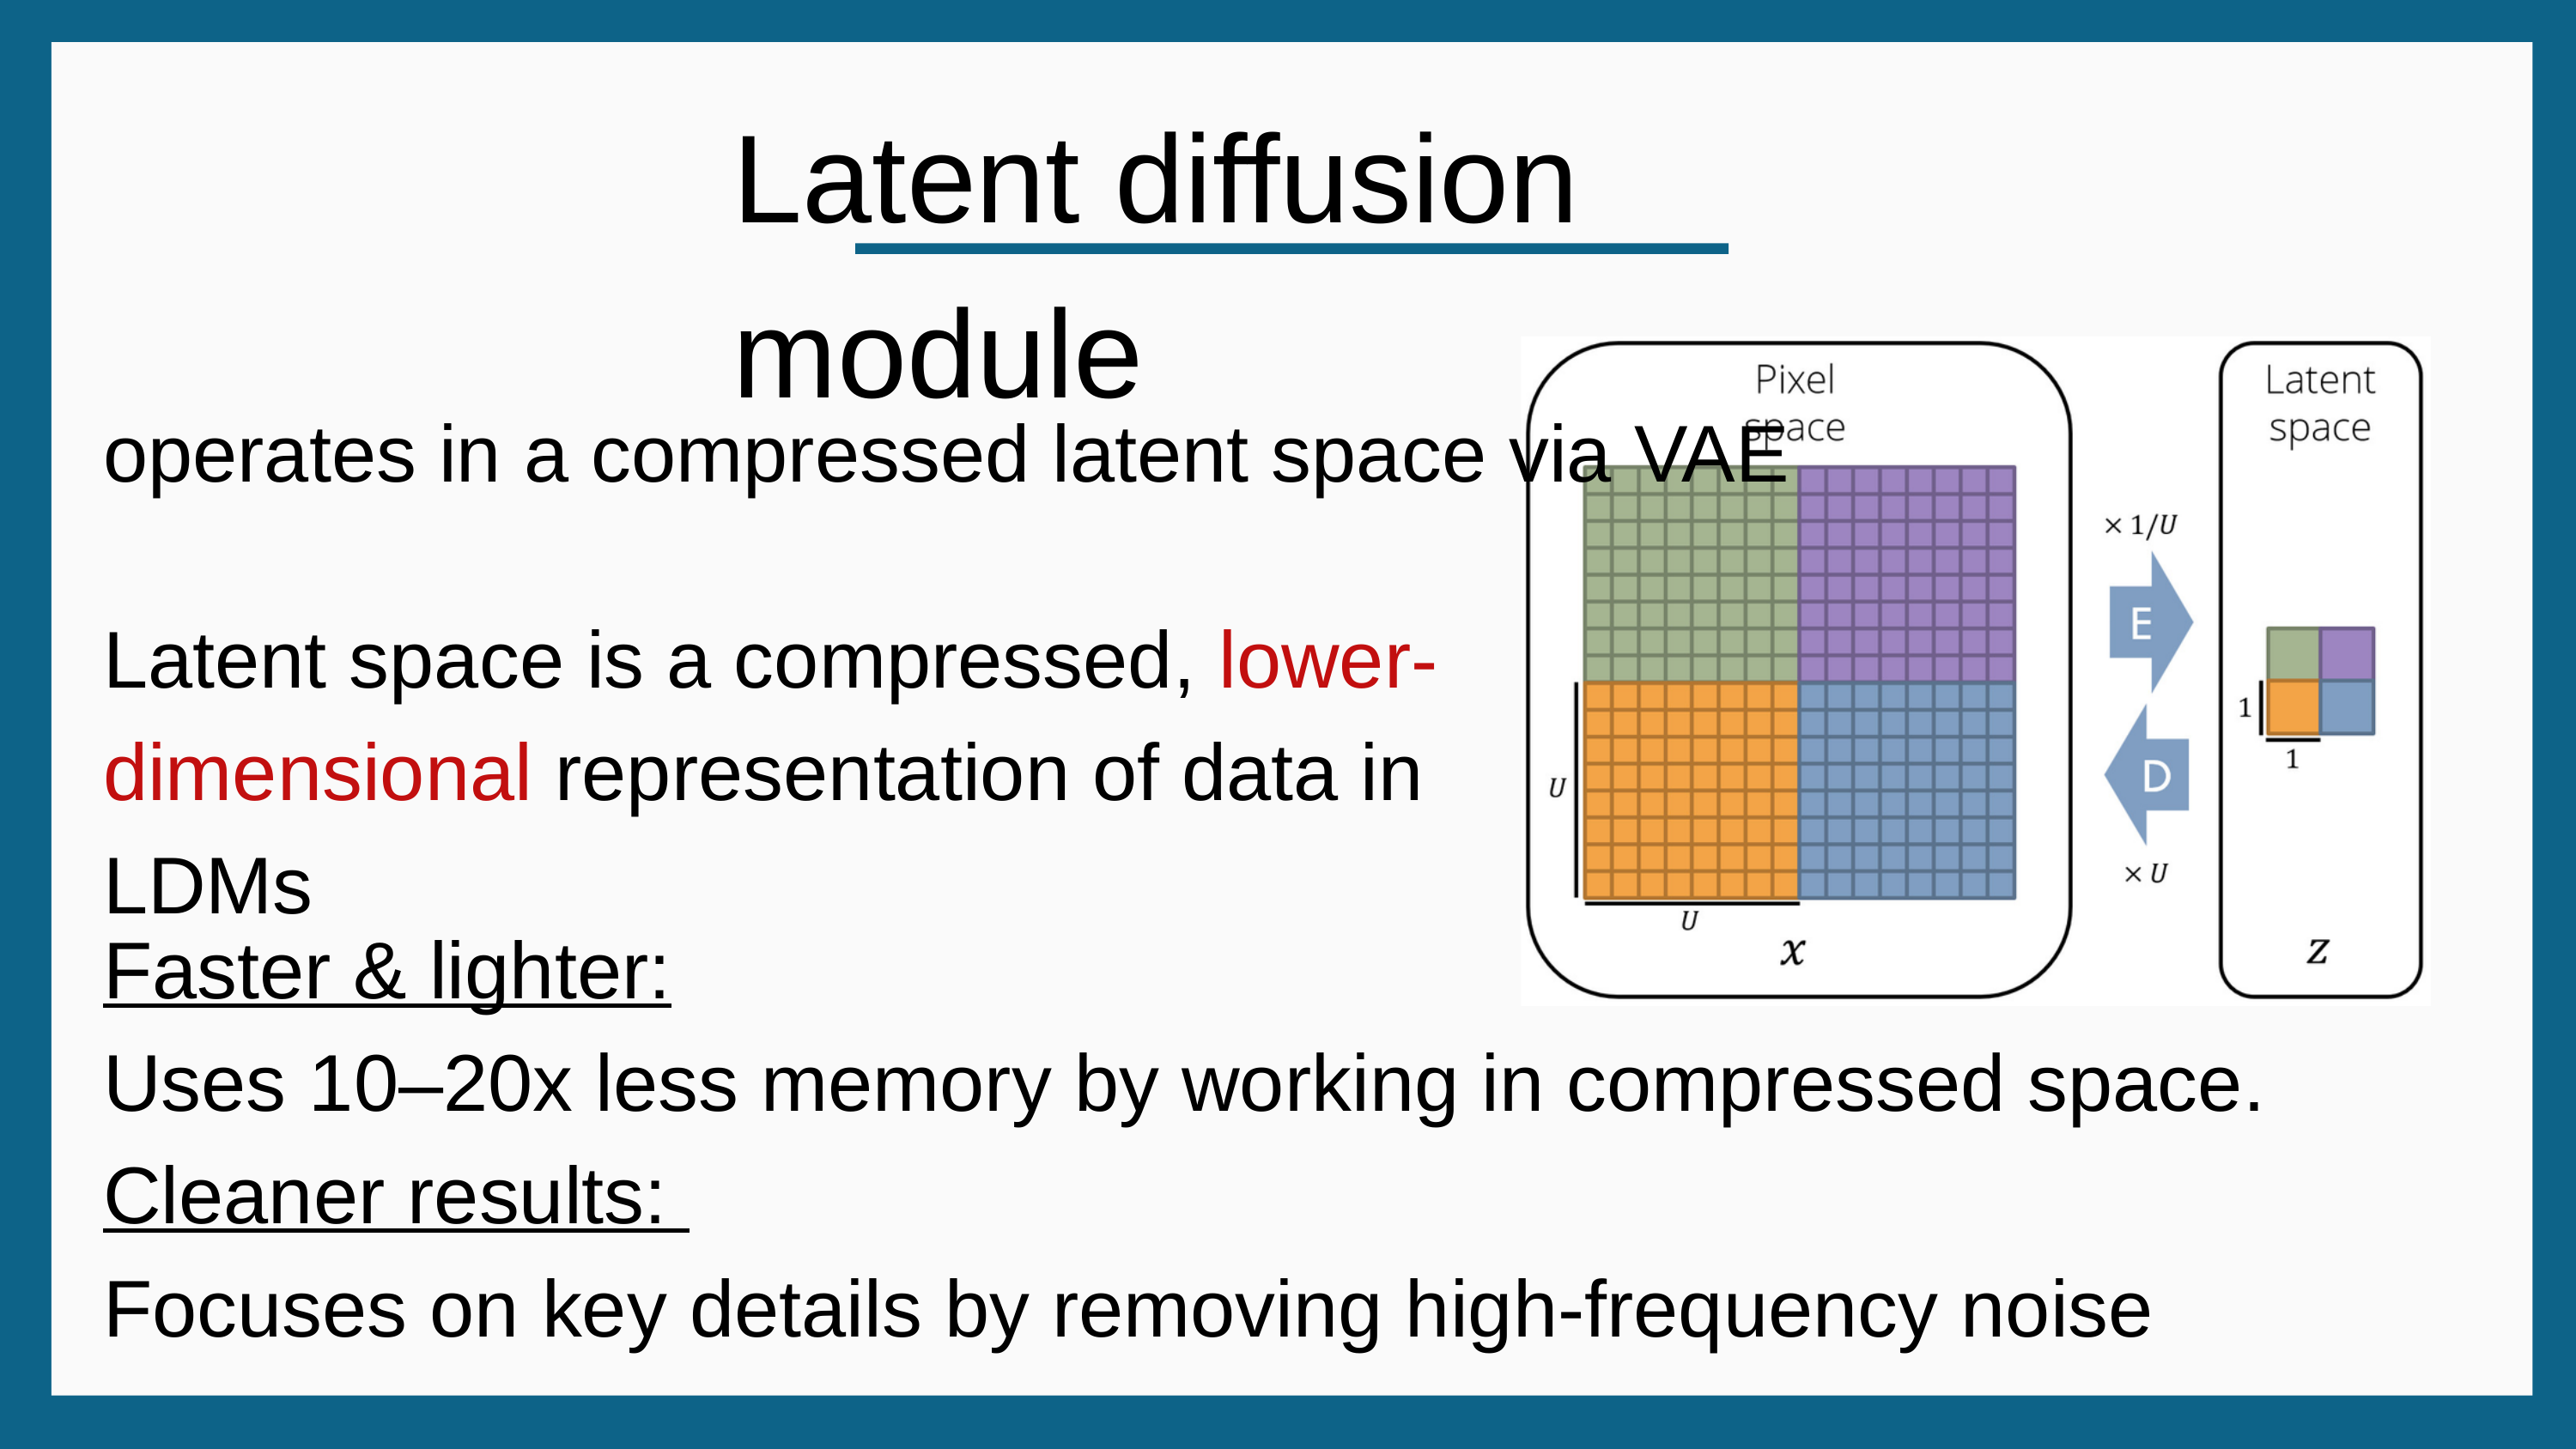

Latent diffusion module

operates in a compressed latent space via VAE
Latent space is a compressed, lower-dimensional representation of data in LDMs
Faster & lighter:
Uses 10–20x less memory by working in compressed space.
Cleaner results:
Focuses on key details by removing high-frequency noise